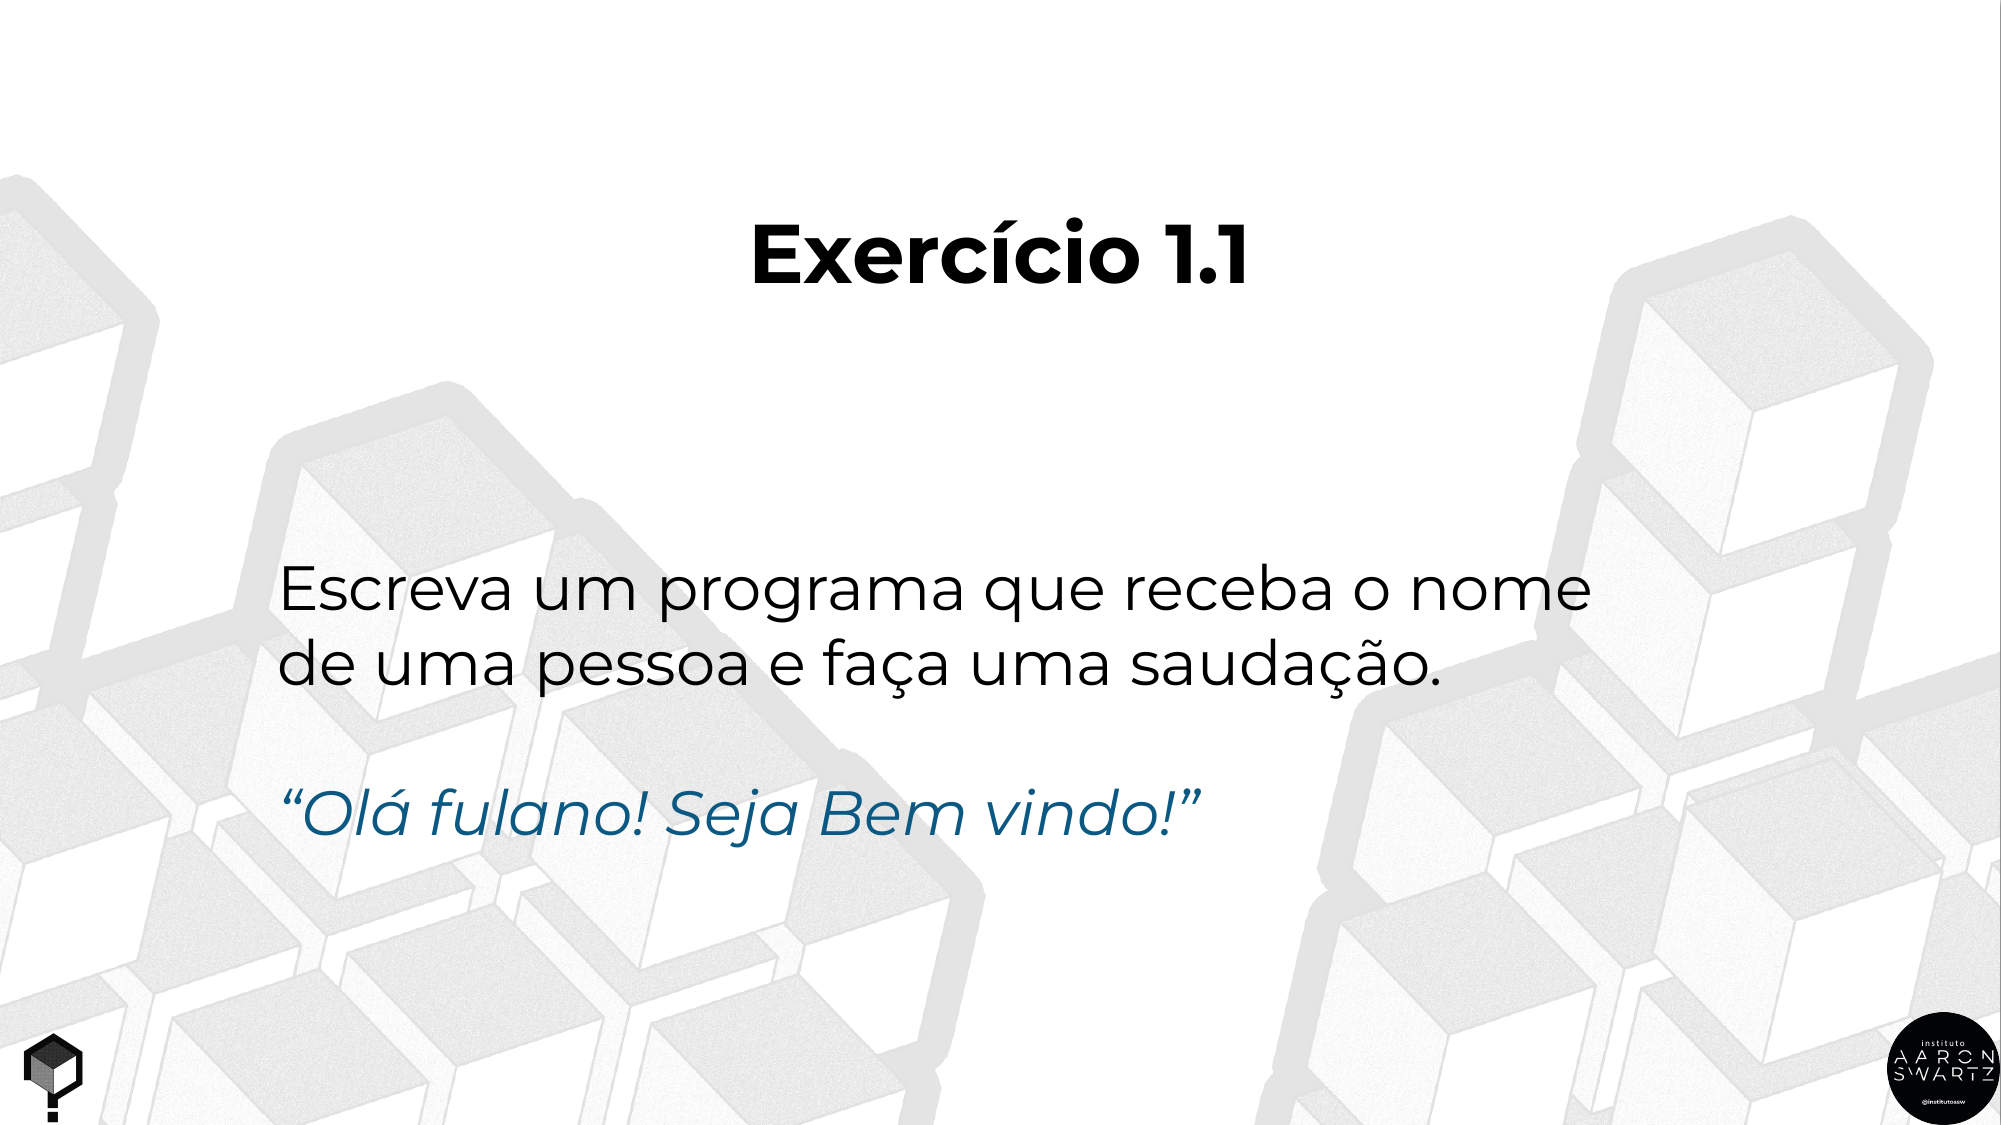

Exercício 1.1
Escreva um programa que receba o nome de uma pessoa e faça uma saudação.

“Olá fulano! Seja Bem vindo!”